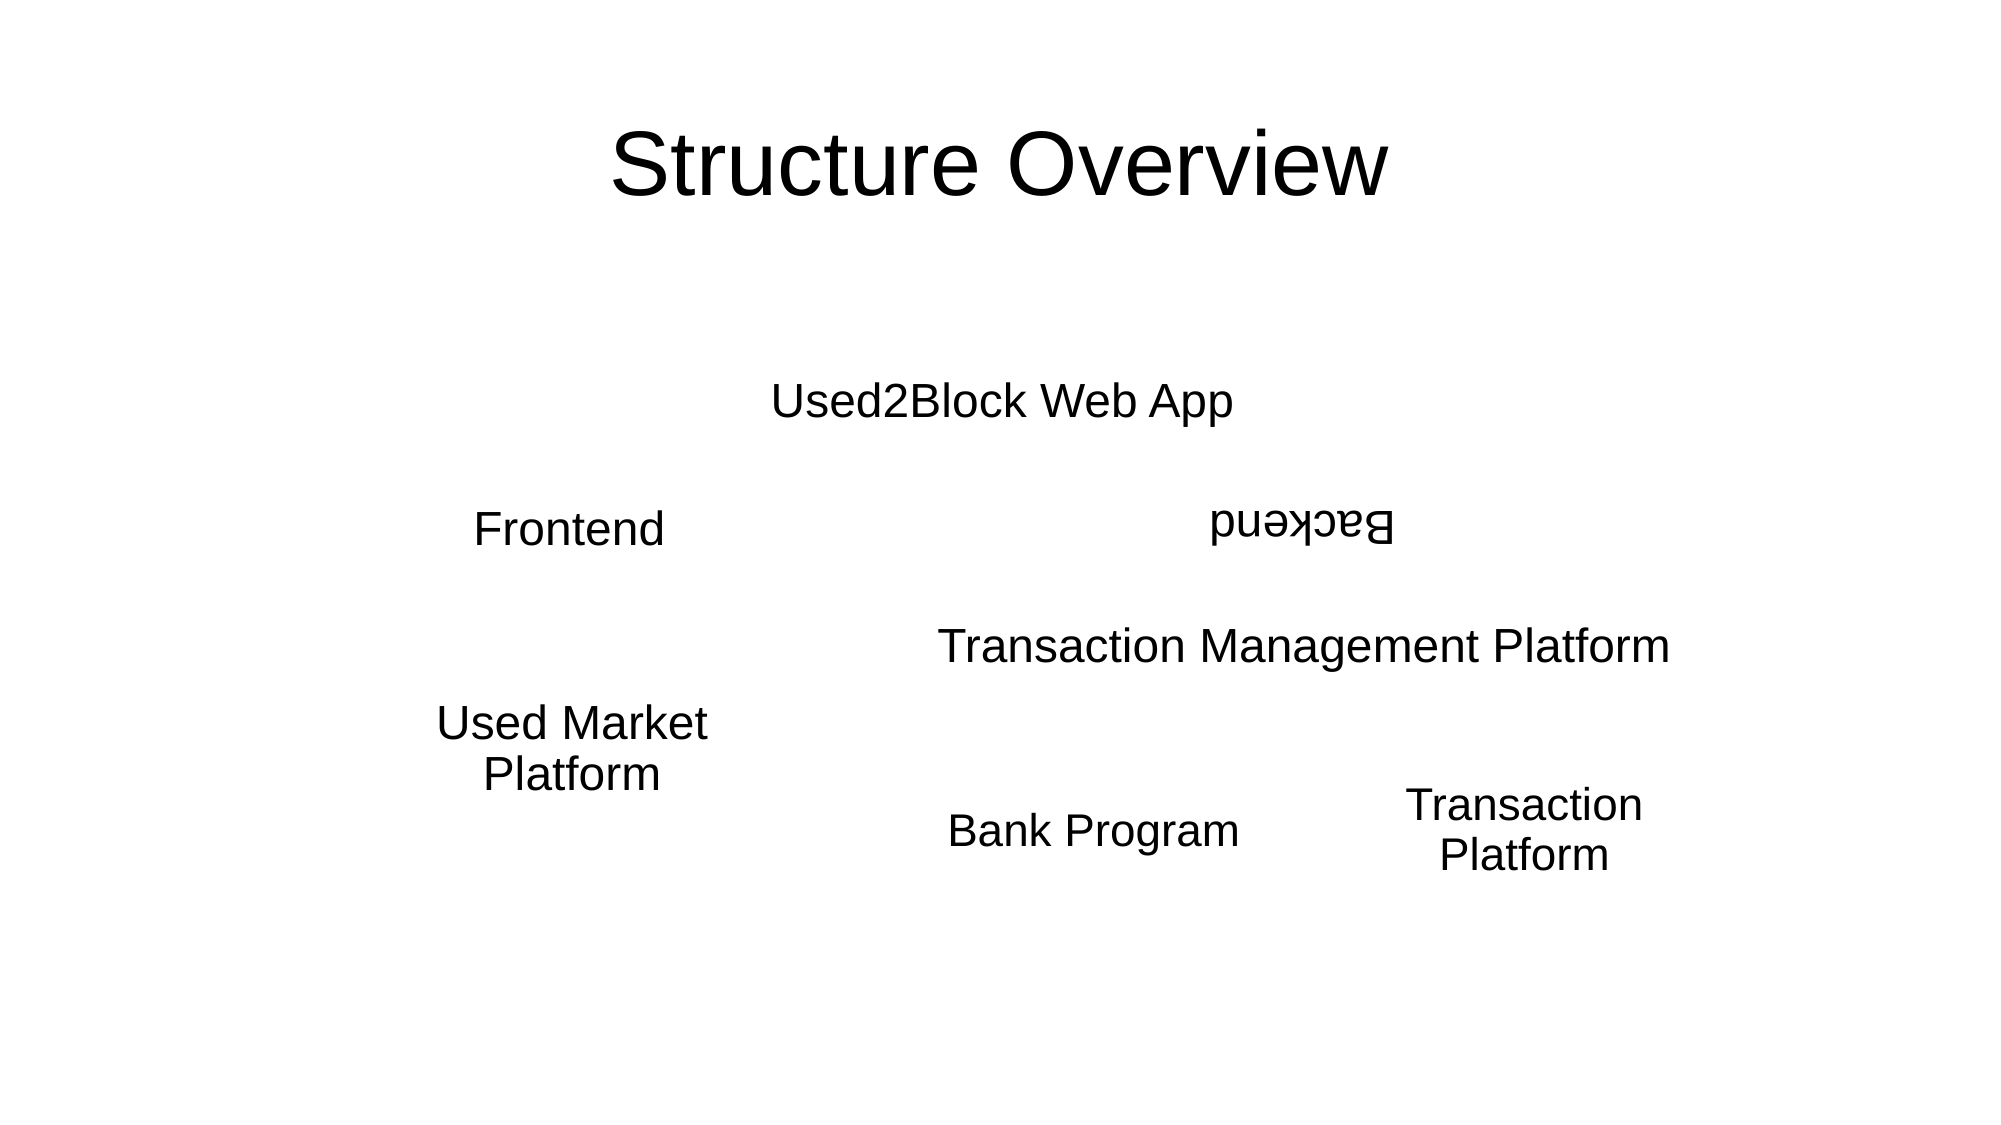

# Structure Overview
Used2Block Web App
Frontend
Used Market Platform
Backend
Transaction Management Platform
Bank Program
Transaction Platform